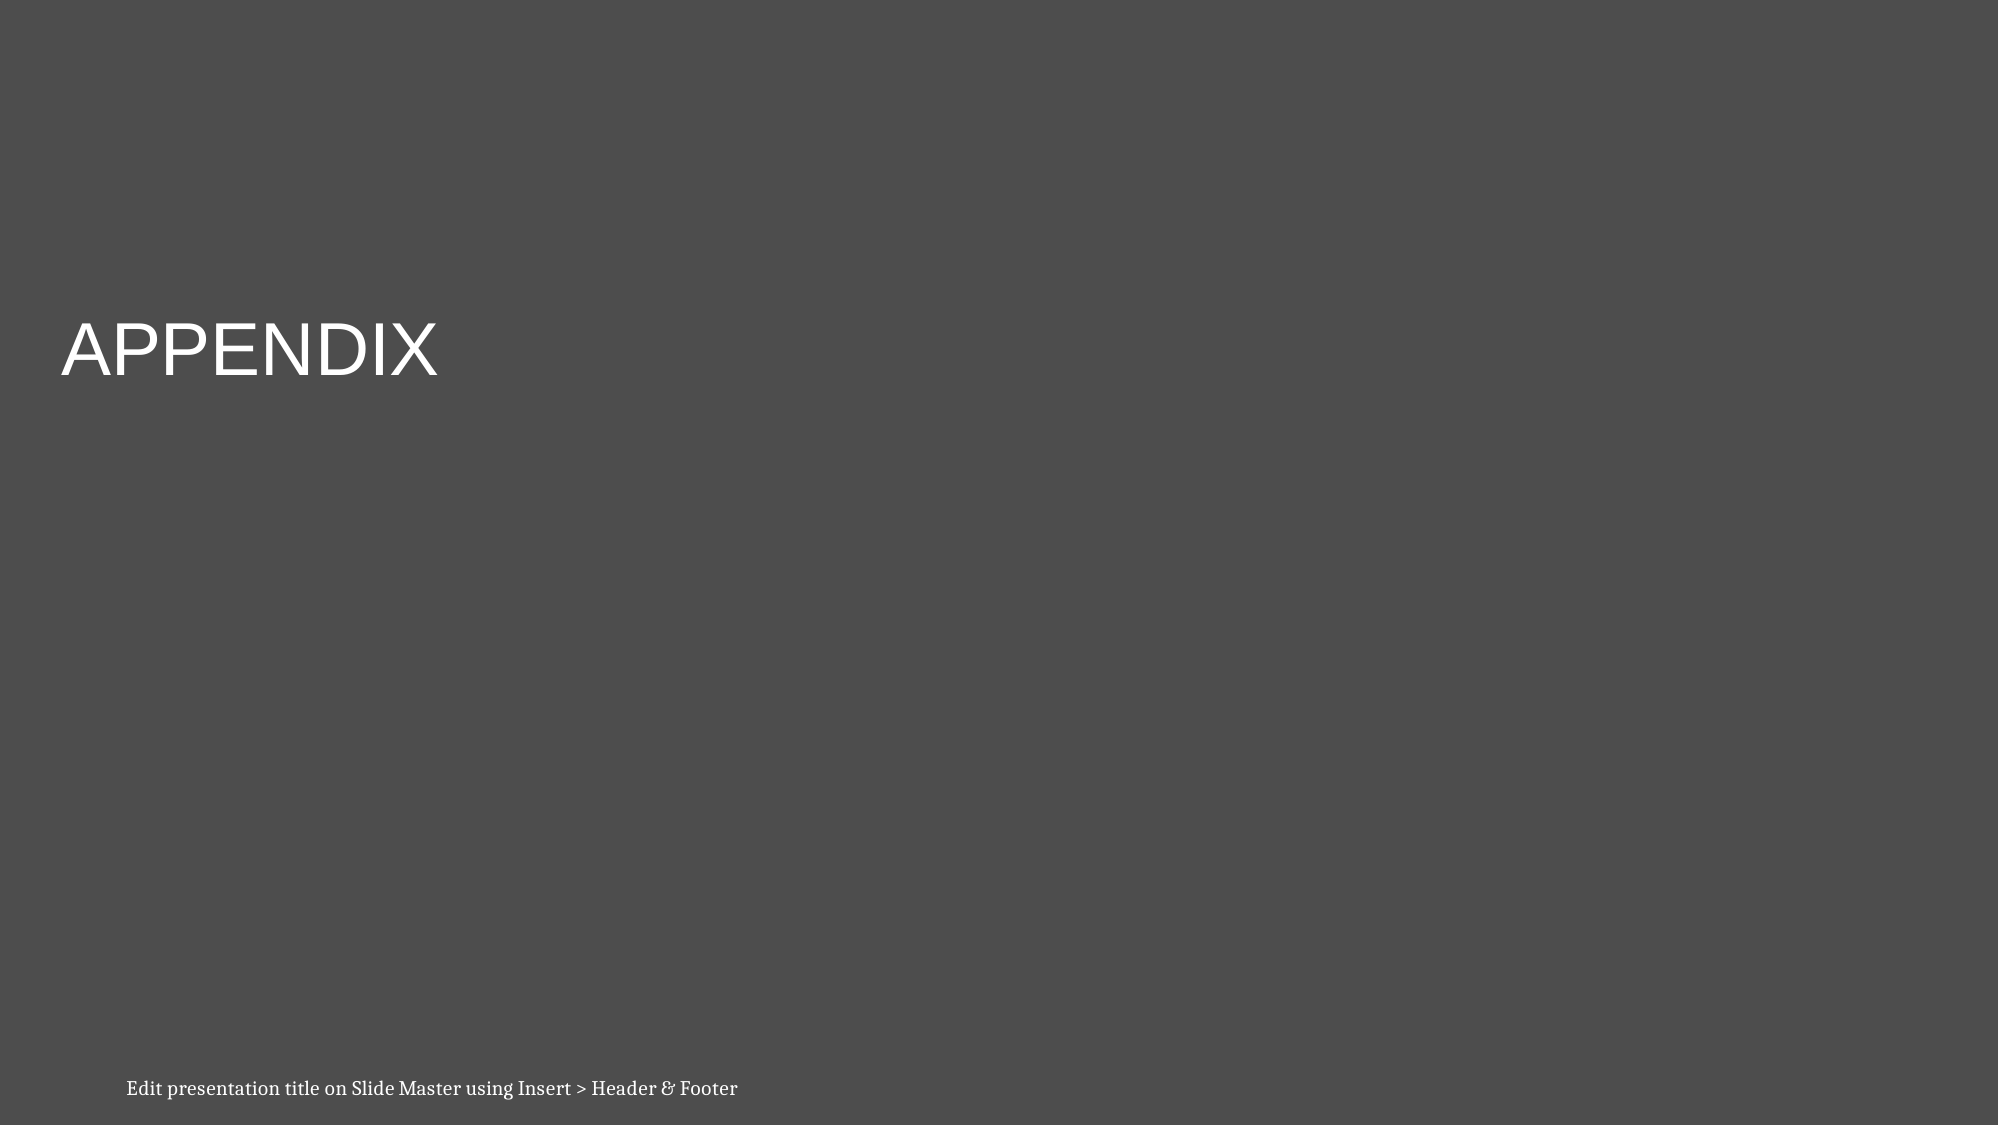

# APPENDIX
16
Edit presentation title on Slide Master using Insert > Header & Footer